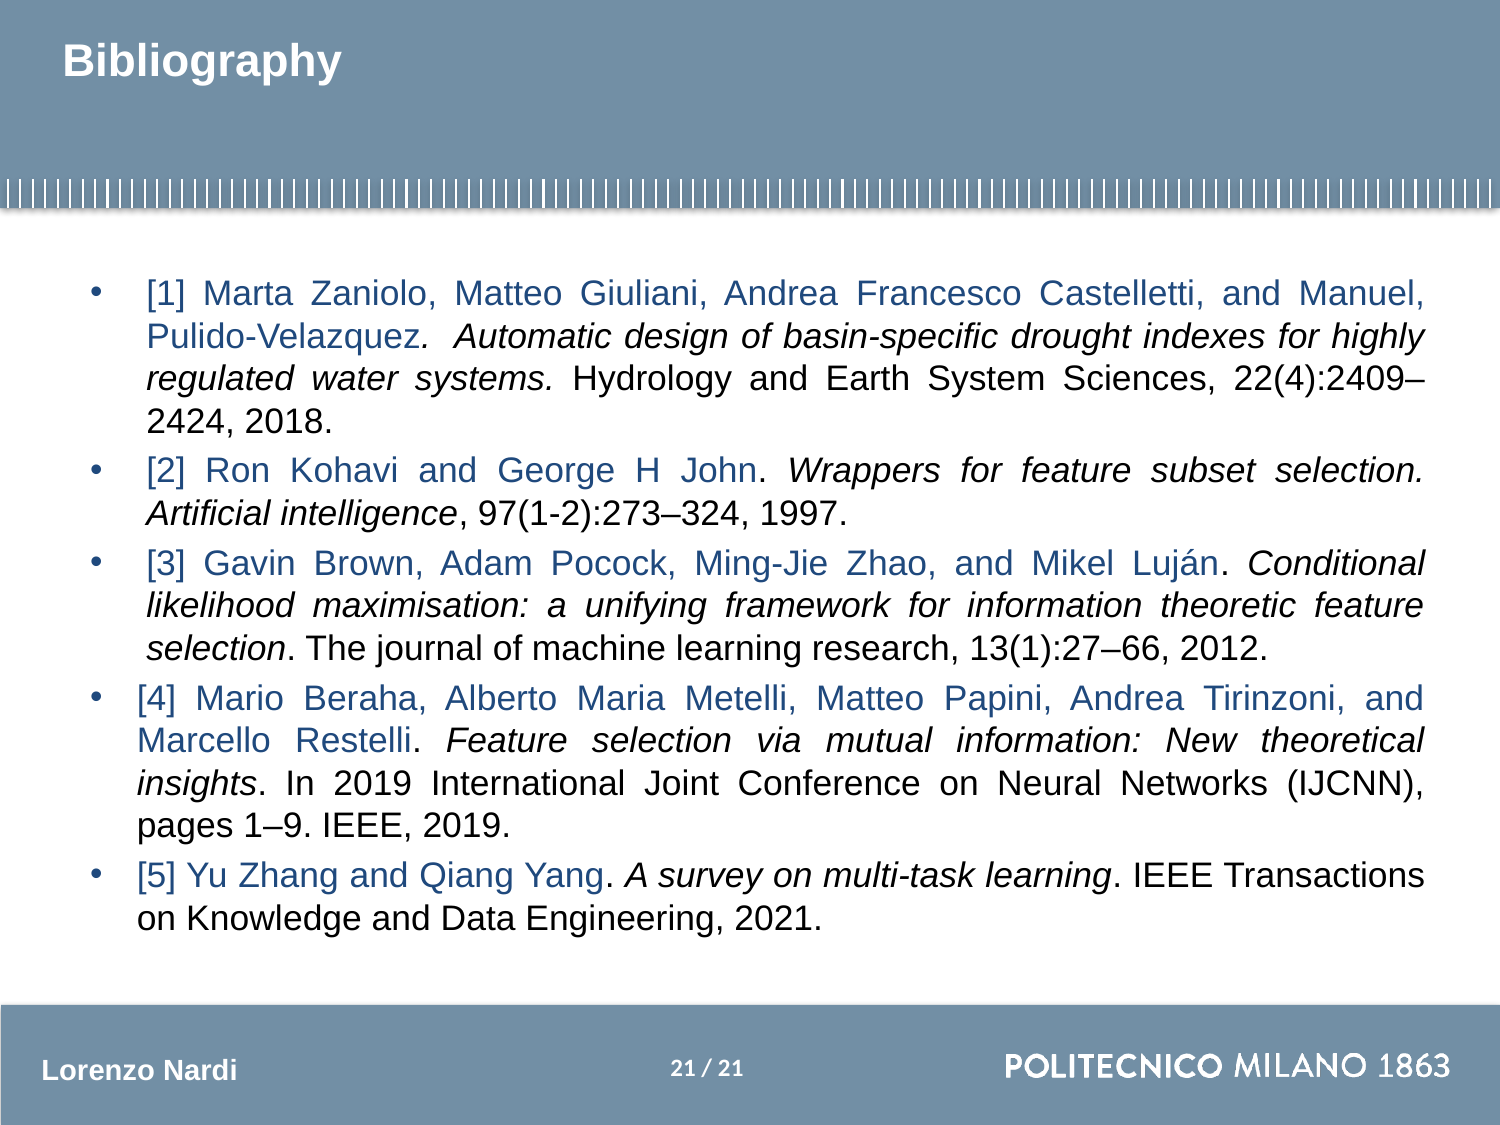

# Bibliography
[1] Marta Zaniolo, Matteo Giuliani, Andrea Francesco Castelletti, and Manuel, Pulido-Velazquez.  Automatic design of basin-specific drought indexes for highly regulated water systems. Hydrology and Earth System Sciences, 22(4):2409–2424, 2018.
[2] Ron Kohavi and George H John. Wrappers for feature subset selection. Artificial intelligence, 97(1-2):273–324, 1997.
[3] Gavin Brown, Adam Pocock, Ming-Jie Zhao, and Mikel Luján. Conditional likelihood maximisation: a unifying framework for information theoretic feature selection. The journal of machine learning research, 13(1):27–66, 2012.
[4] Mario Beraha, Alberto Maria Metelli, Matteo Papini, Andrea Tirinzoni, and Marcello Restelli. Feature selection via mutual information: New theoretical insights. In 2019 International Joint Conference on Neural Networks (IJCNN), pages 1–9. IEEE, 2019.
[5] Yu Zhang and Qiang Yang. A survey on multi-task learning. IEEE Transactions on Knowledge and Data Engineering, 2021.
21 / 21